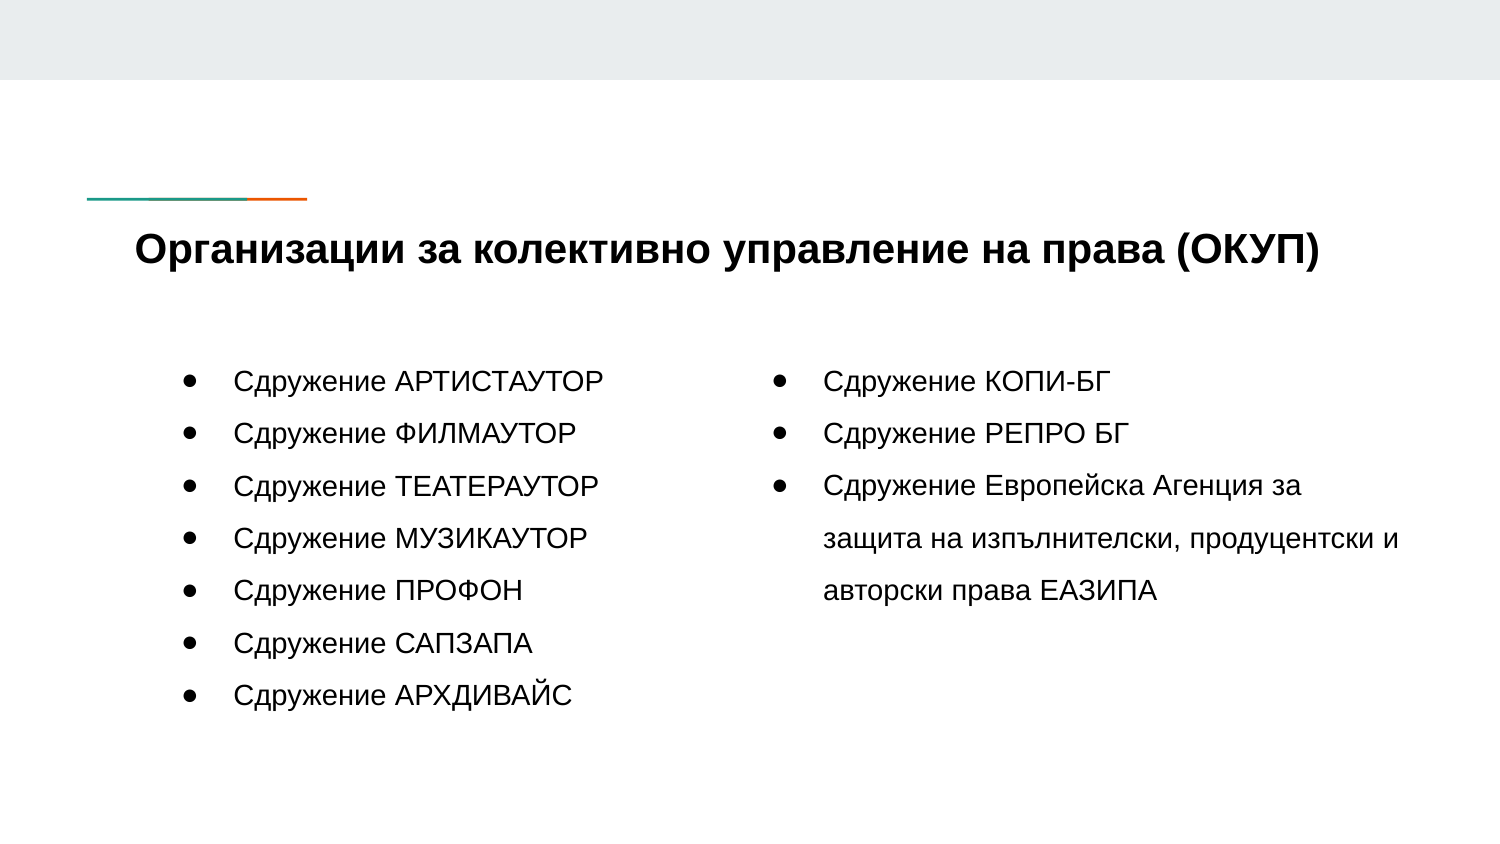

# Организации за колективно управление на права (ОКУП)
Сдружение АРТИСТАУТОР
Сдружение ФИЛМАУТОР
Сдружение ТЕАТЕРАУТОР
Сдружение МУЗИКАУТОР
Сдружение ПРОФОН
Сдружение САПЗАПА
Сдружение АРХДИВАЙС
Сдружение КОПИ-БГ
Сдружение РЕПРО БГ
Сдружение Европейска Агенция за защита на изпълнителски, продуцентски и авторски права ЕАЗИПА